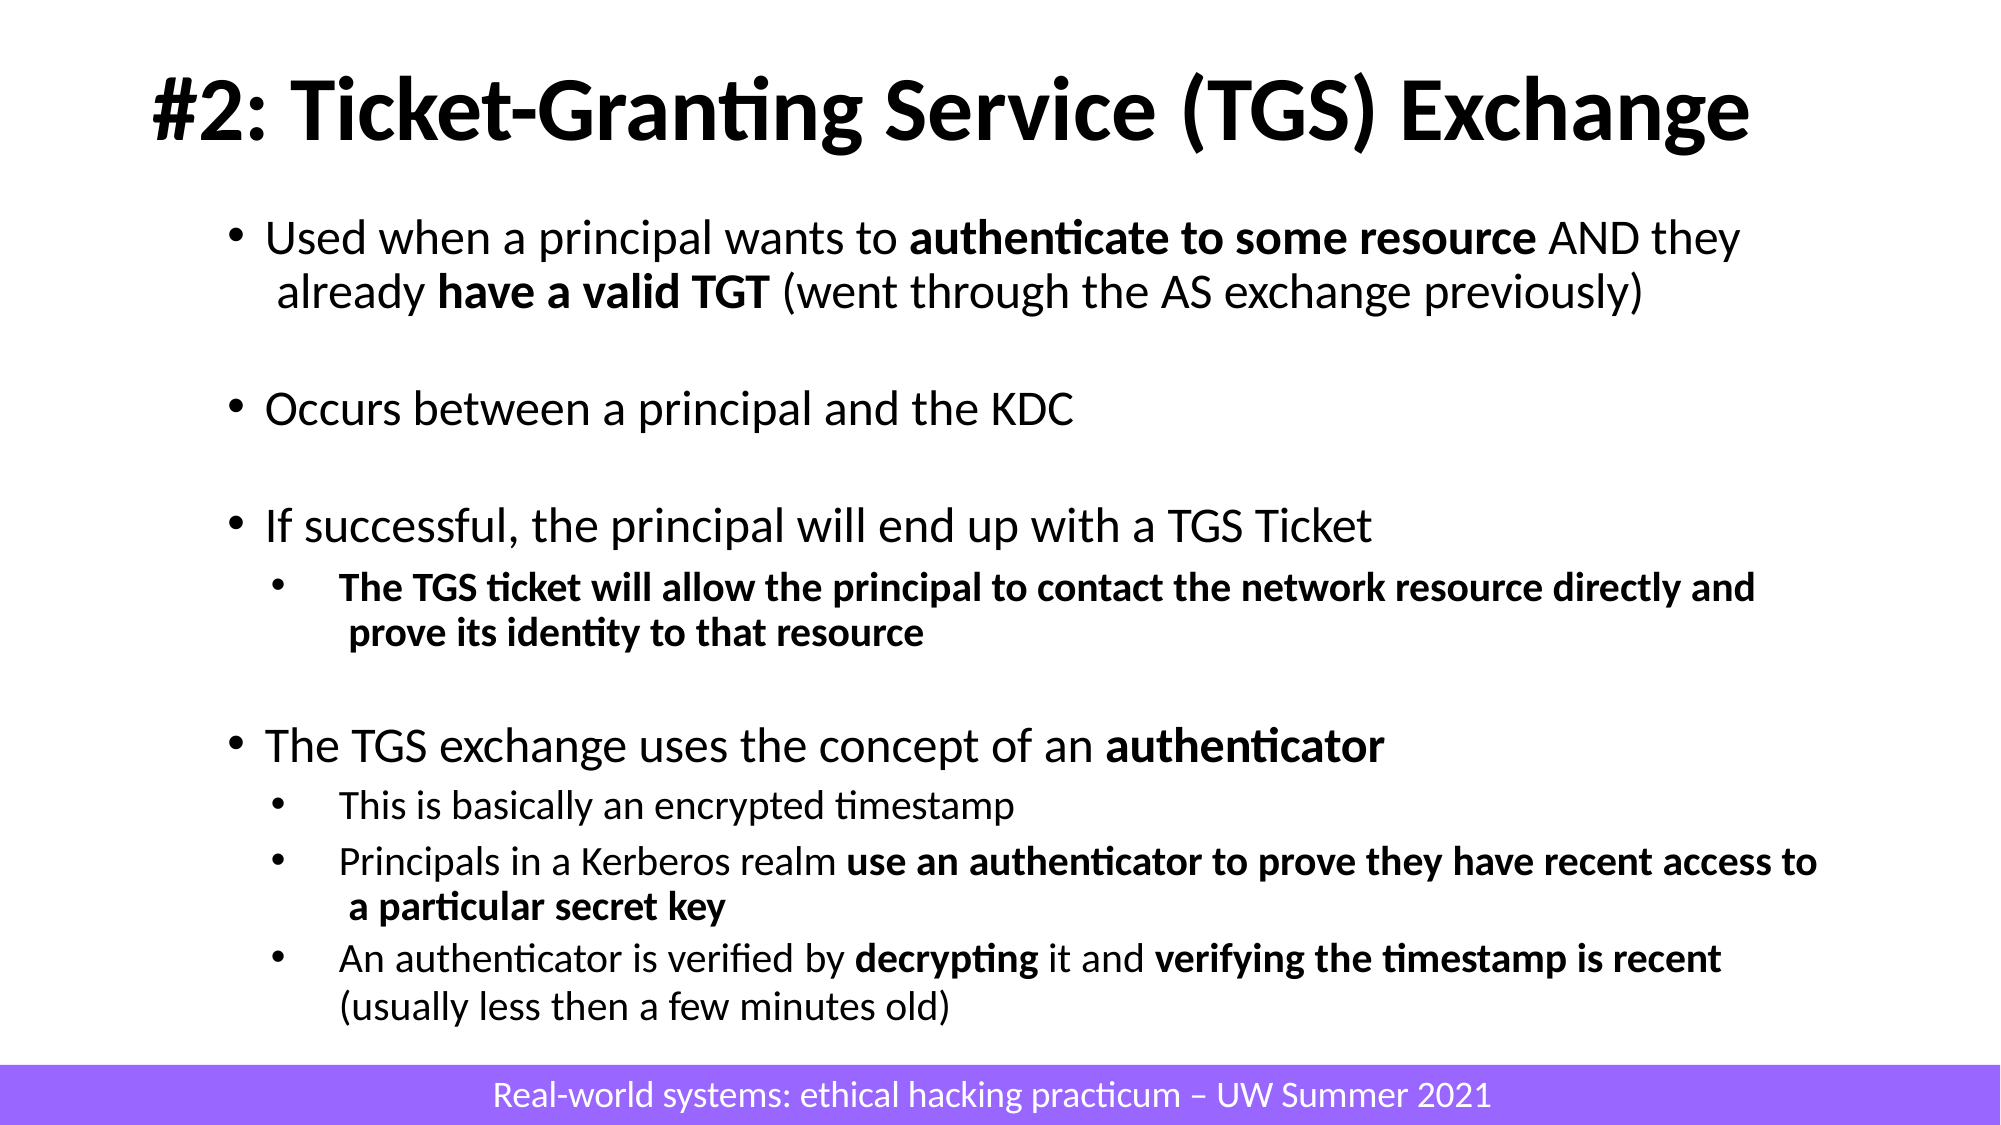

# #2: Ticket-Granting Service (TGS) Exchange
Used when a principal wants to authenticate to some resource AND they  already have a valid TGT (went through the AS exchange previously)

Occurs between a principal and the KDC

If successful, the principal will end up with a TGS Ticket
The TGS ticket will allow the principal to contact the network resource directly and  prove its identity to that resource

The TGS exchange uses the concept of an authenticator
This is basically an encrypted timestamp
Principals in a Kerberos realm use an authenticator to prove they have recent access to  a particular secret key
An authenticator is verified by decrypting it and verifying the timestamp is recent
(usually less then a few minutes old)
Real-world systems: ethical hacking practicum – UW Summer 2021